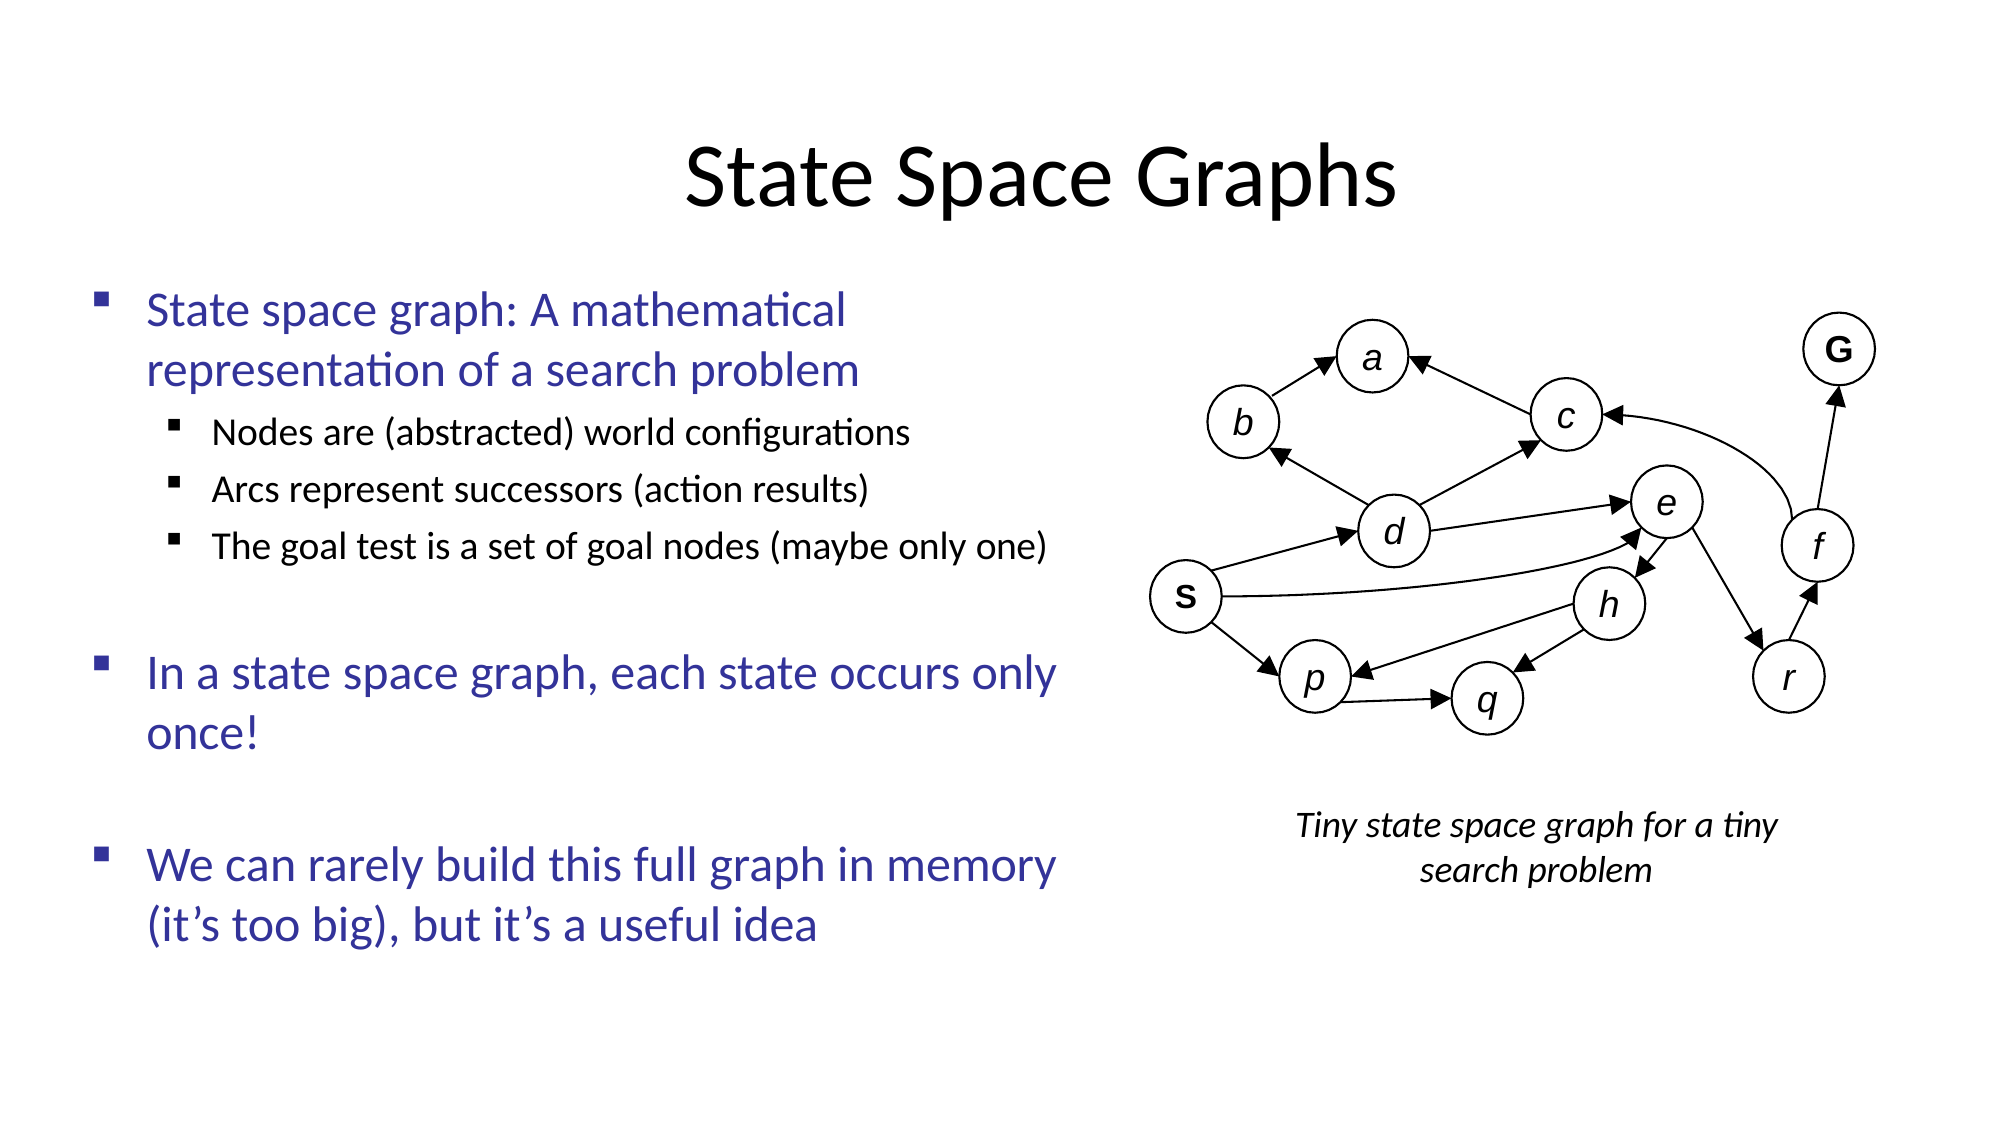

# State Space Graphs
State space graph: A mathematical representation of a search problem

G
a

c
Nodes are (abstracted) world configurations
Arcs represent successors (action results)
The goal test is a set of goal nodes (maybe only one)
b

e

d

f

S
h
In a state space graph, each state occurs only once!

p
r

q
Tiny state space graph for a tiny search problem
We can rarely build this full graph in memory (it’s too big), but it’s a useful idea